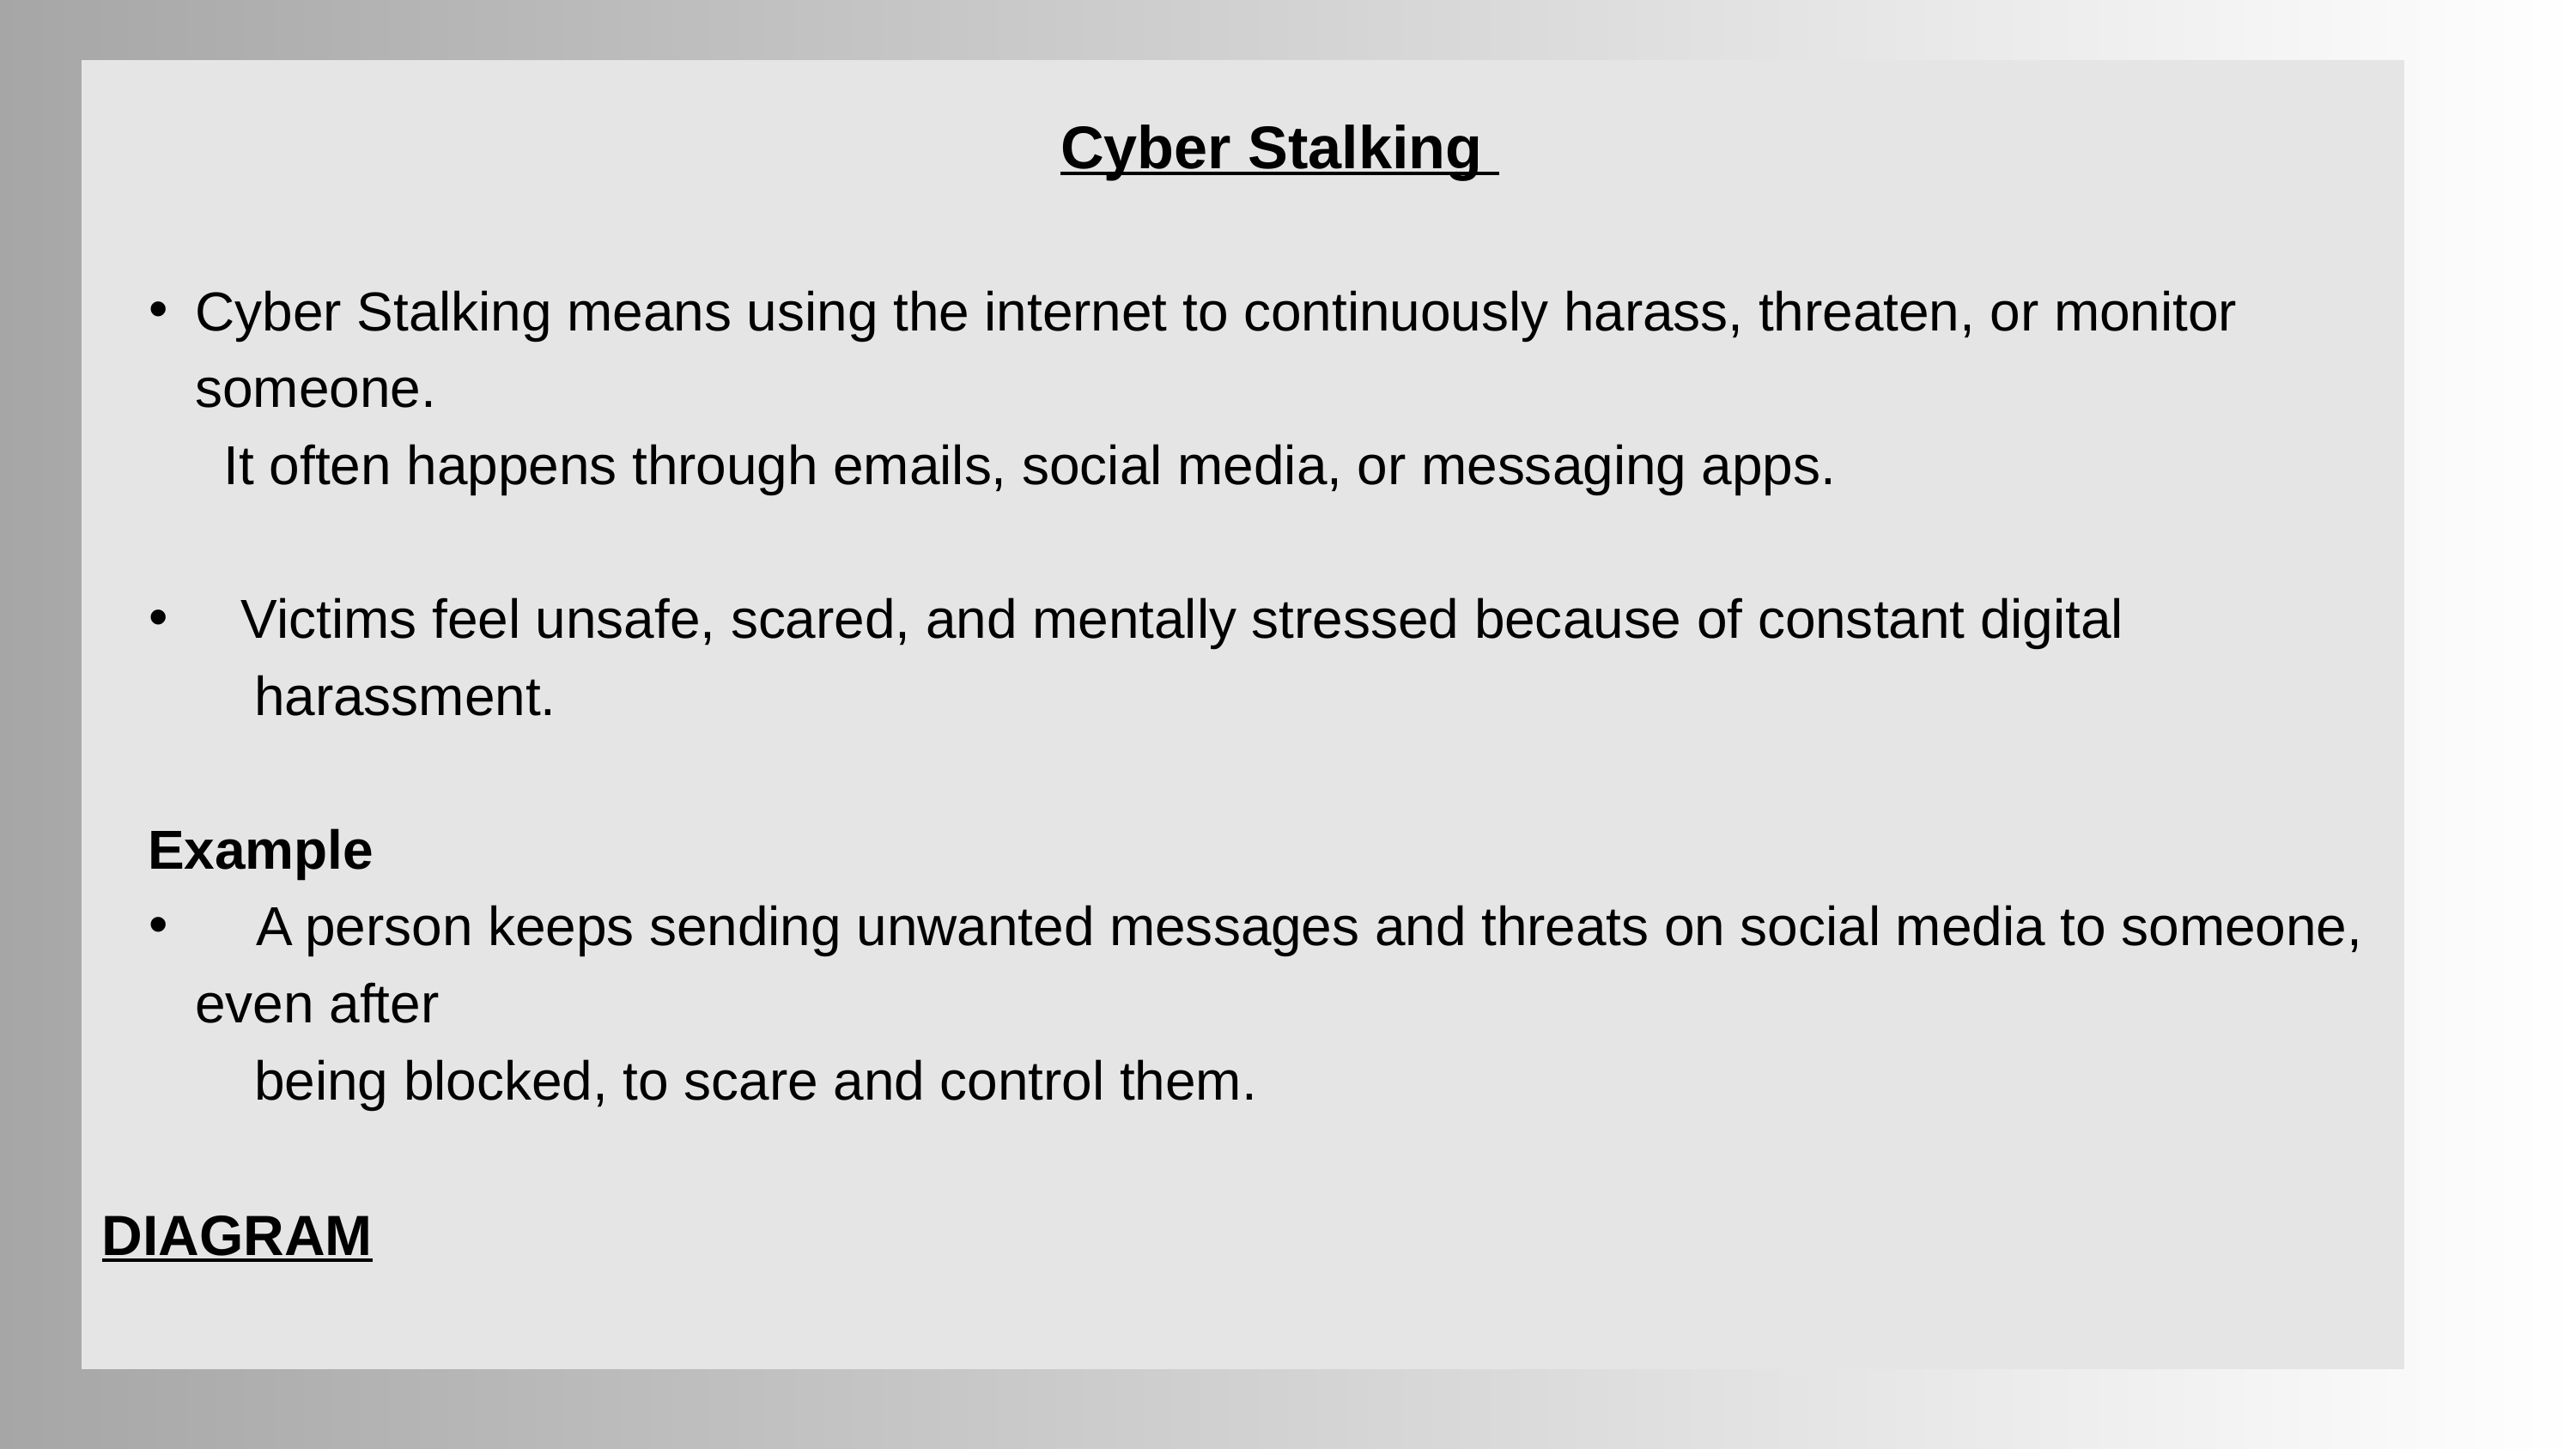

Cyber Stalking

Cyber Stalking means using the internet to continuously harass, threaten, or monitor someone.
        It often happens through emails, social media, or messaging apps.

   Victims feel unsafe, scared, and mentally stressed because of constant digital
          harassment.

   Example
    A person keeps sending unwanted messages and threats on social media to someone, even after
          being blocked, to scare and control them.

DIAGRAM